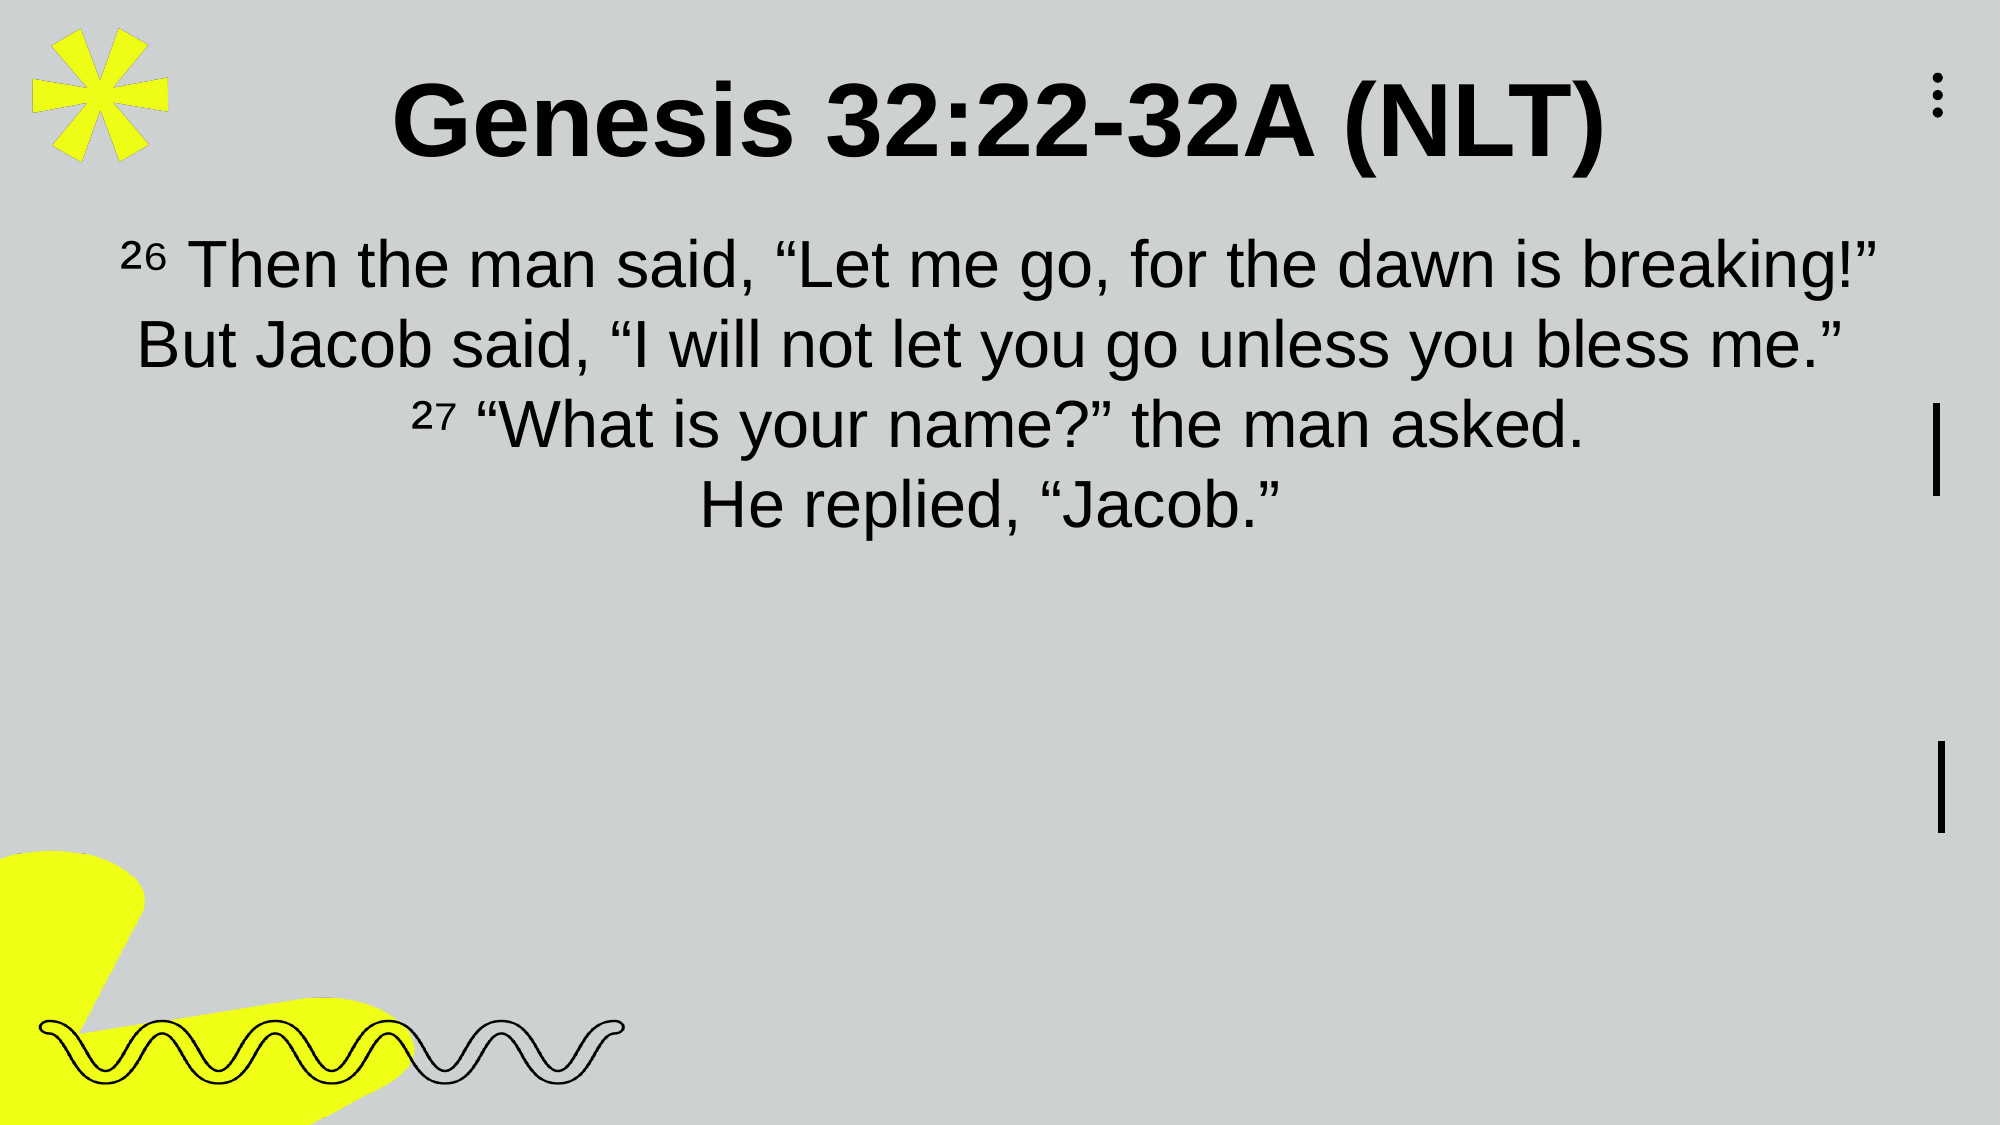

Genesis 32:22-32A (NLT)
²⁶ Then the man said, “Let me go, for the dawn is breaking!”
But Jacob said, “I will not let you go unless you bless me.”
²⁷ “What is your name?” the man asked.
He replied, “Jacob.”